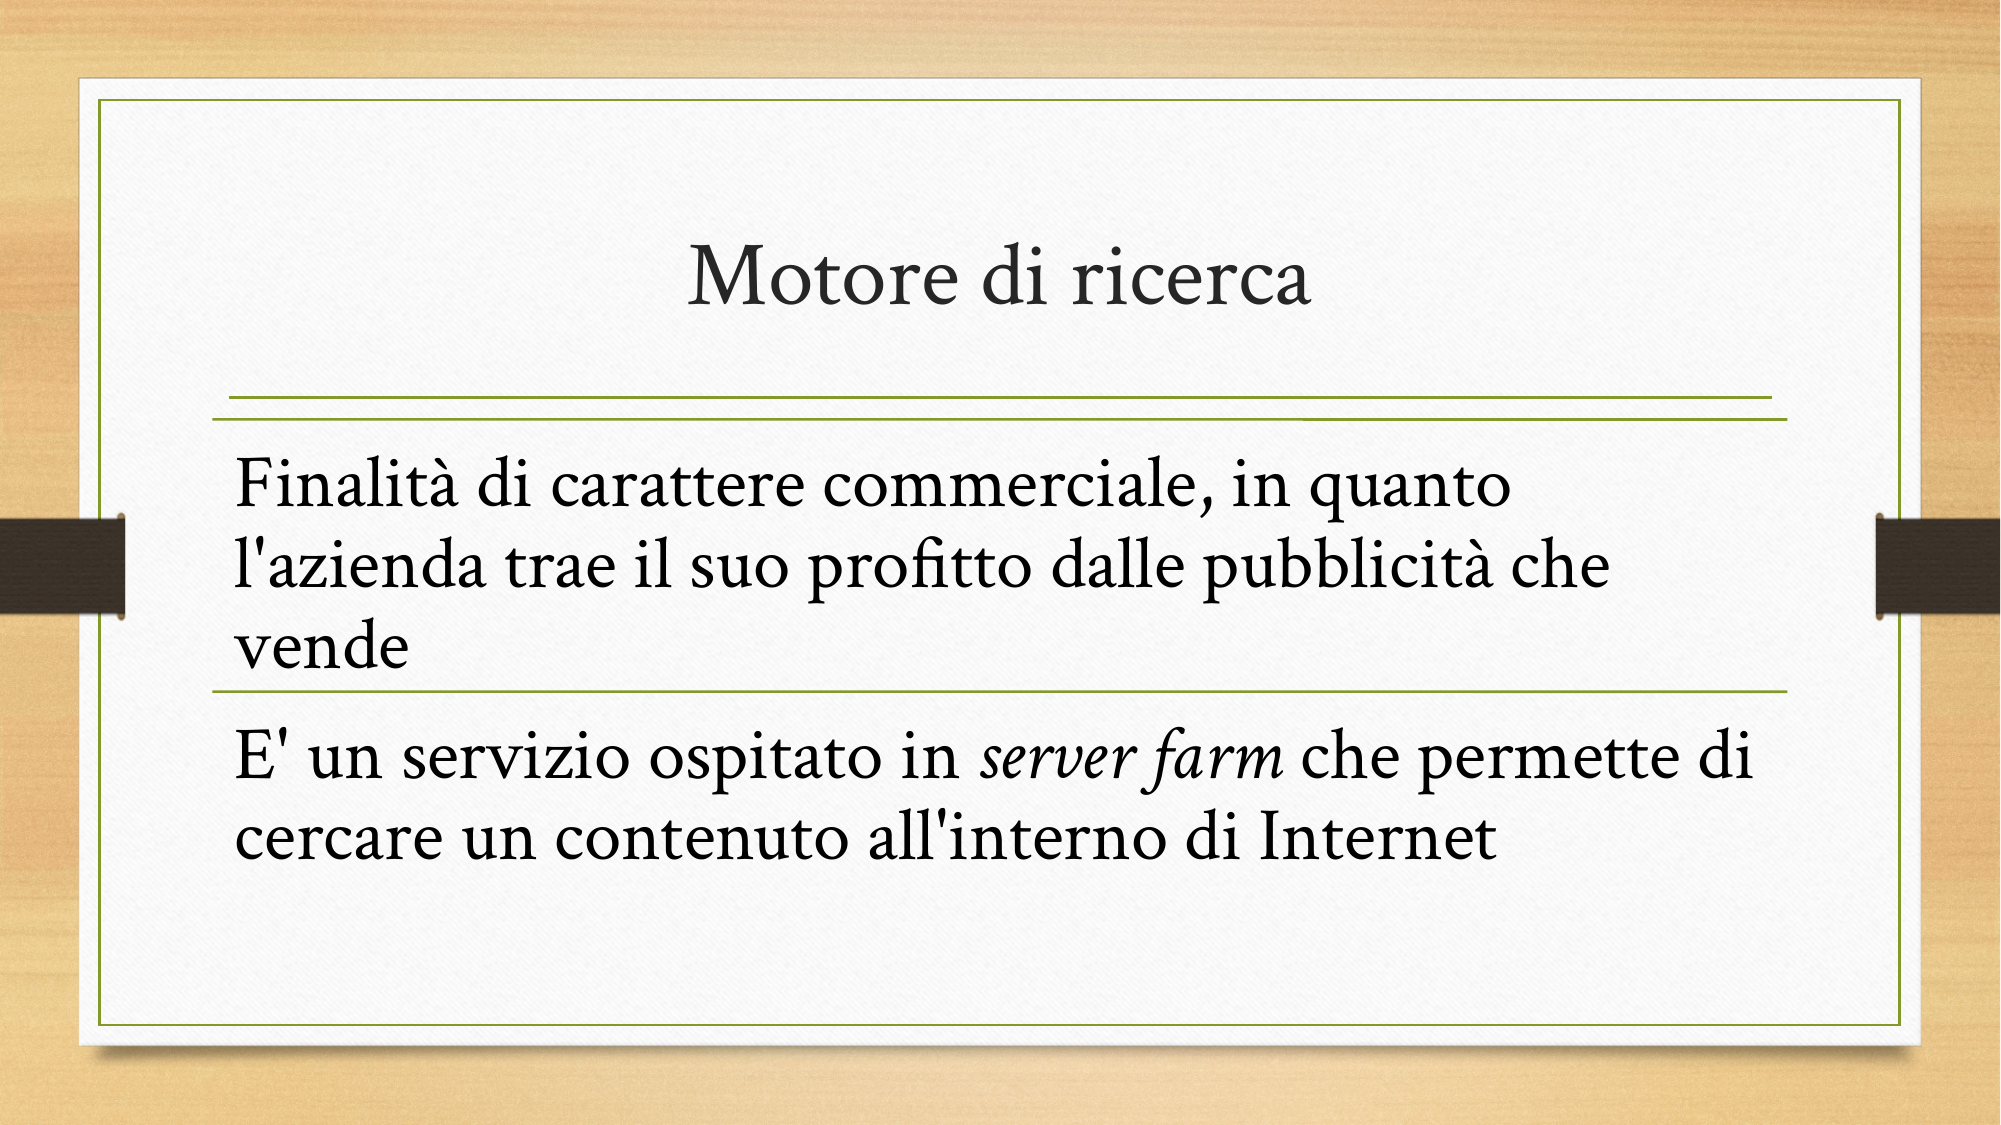

# Motore di ricerca
Finalità di carattere commerciale, in quanto l'azienda trae il suo profitto dalle pubblicità che vende
E' un servizio ospitato in server farm che permette di cercare un contenuto all'interno di Internet